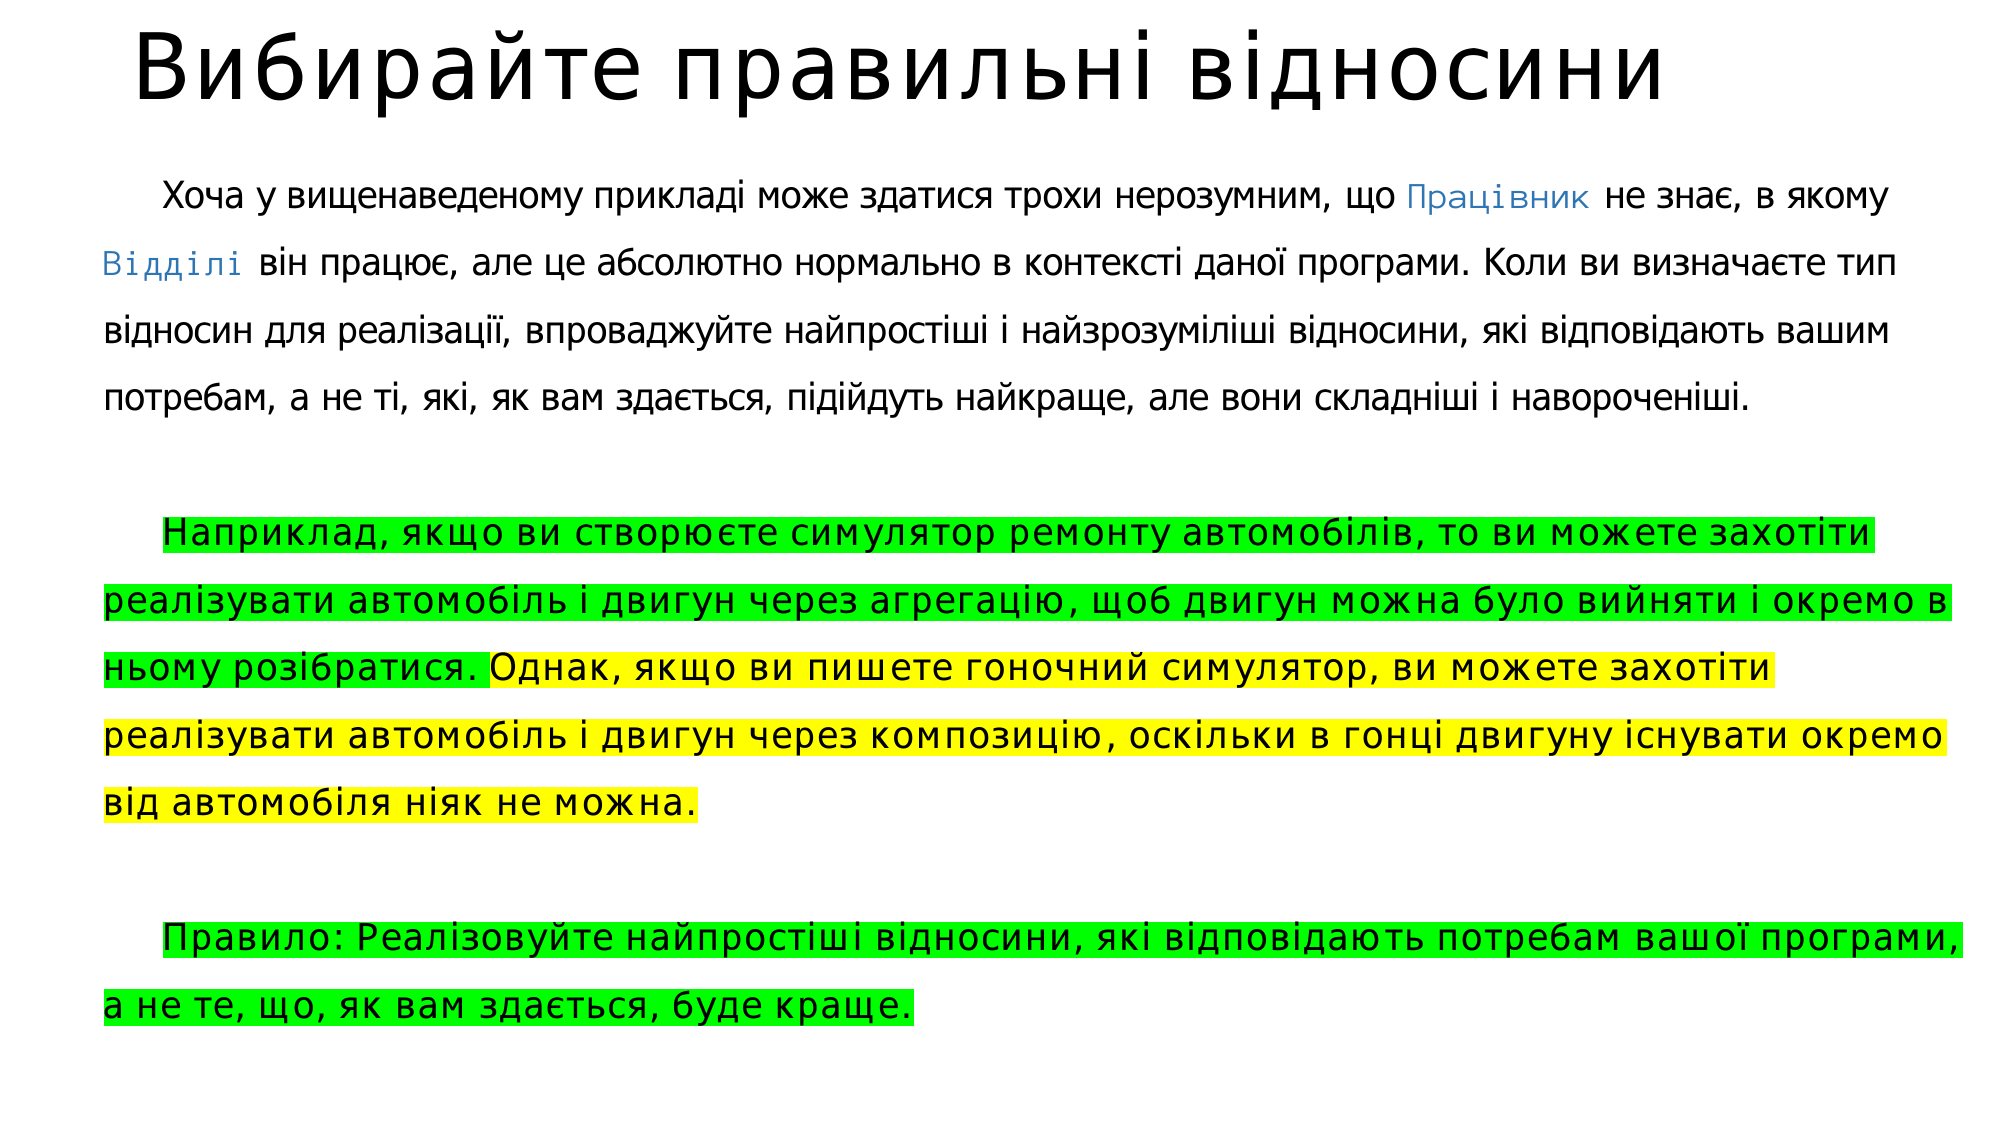

# Вибирайте правильні відносини
Хоча у вищенаведеному прикладі може здатися трохи нерозумним, що Працівник не знає, в якому Відділі він працює, але це абсолютно нормально в контексті даної програми. Коли ви визначаєте тип відносин для реалізації, впроваджуйте найпростіші і найзрозуміліші відносини, які відповідають вашим потребам, а не ті, які, як вам здається, підійдуть найкраще, але вони складніші і навороченіші.

Наприклад, якщо ви створюєте симулятор ремонту автомобілів, то ви можете захотіти реалізувати автомобіль і двигун через агрегацію, щоб двигун можна було вийняти і окремо в ньому розібратися. Однак, якщо ви пишете гоночний симулятор, ви можете захотіти реалізувати автомобіль і двигун через композицію, оскільки в гонці двигуну існувати окремо від автомобіля ніяк не можна.

Правило: Реалізовуйте найпростіші відносини, які відповідають потребам вашої програми, а не те, що, як вам здається, буде краще.